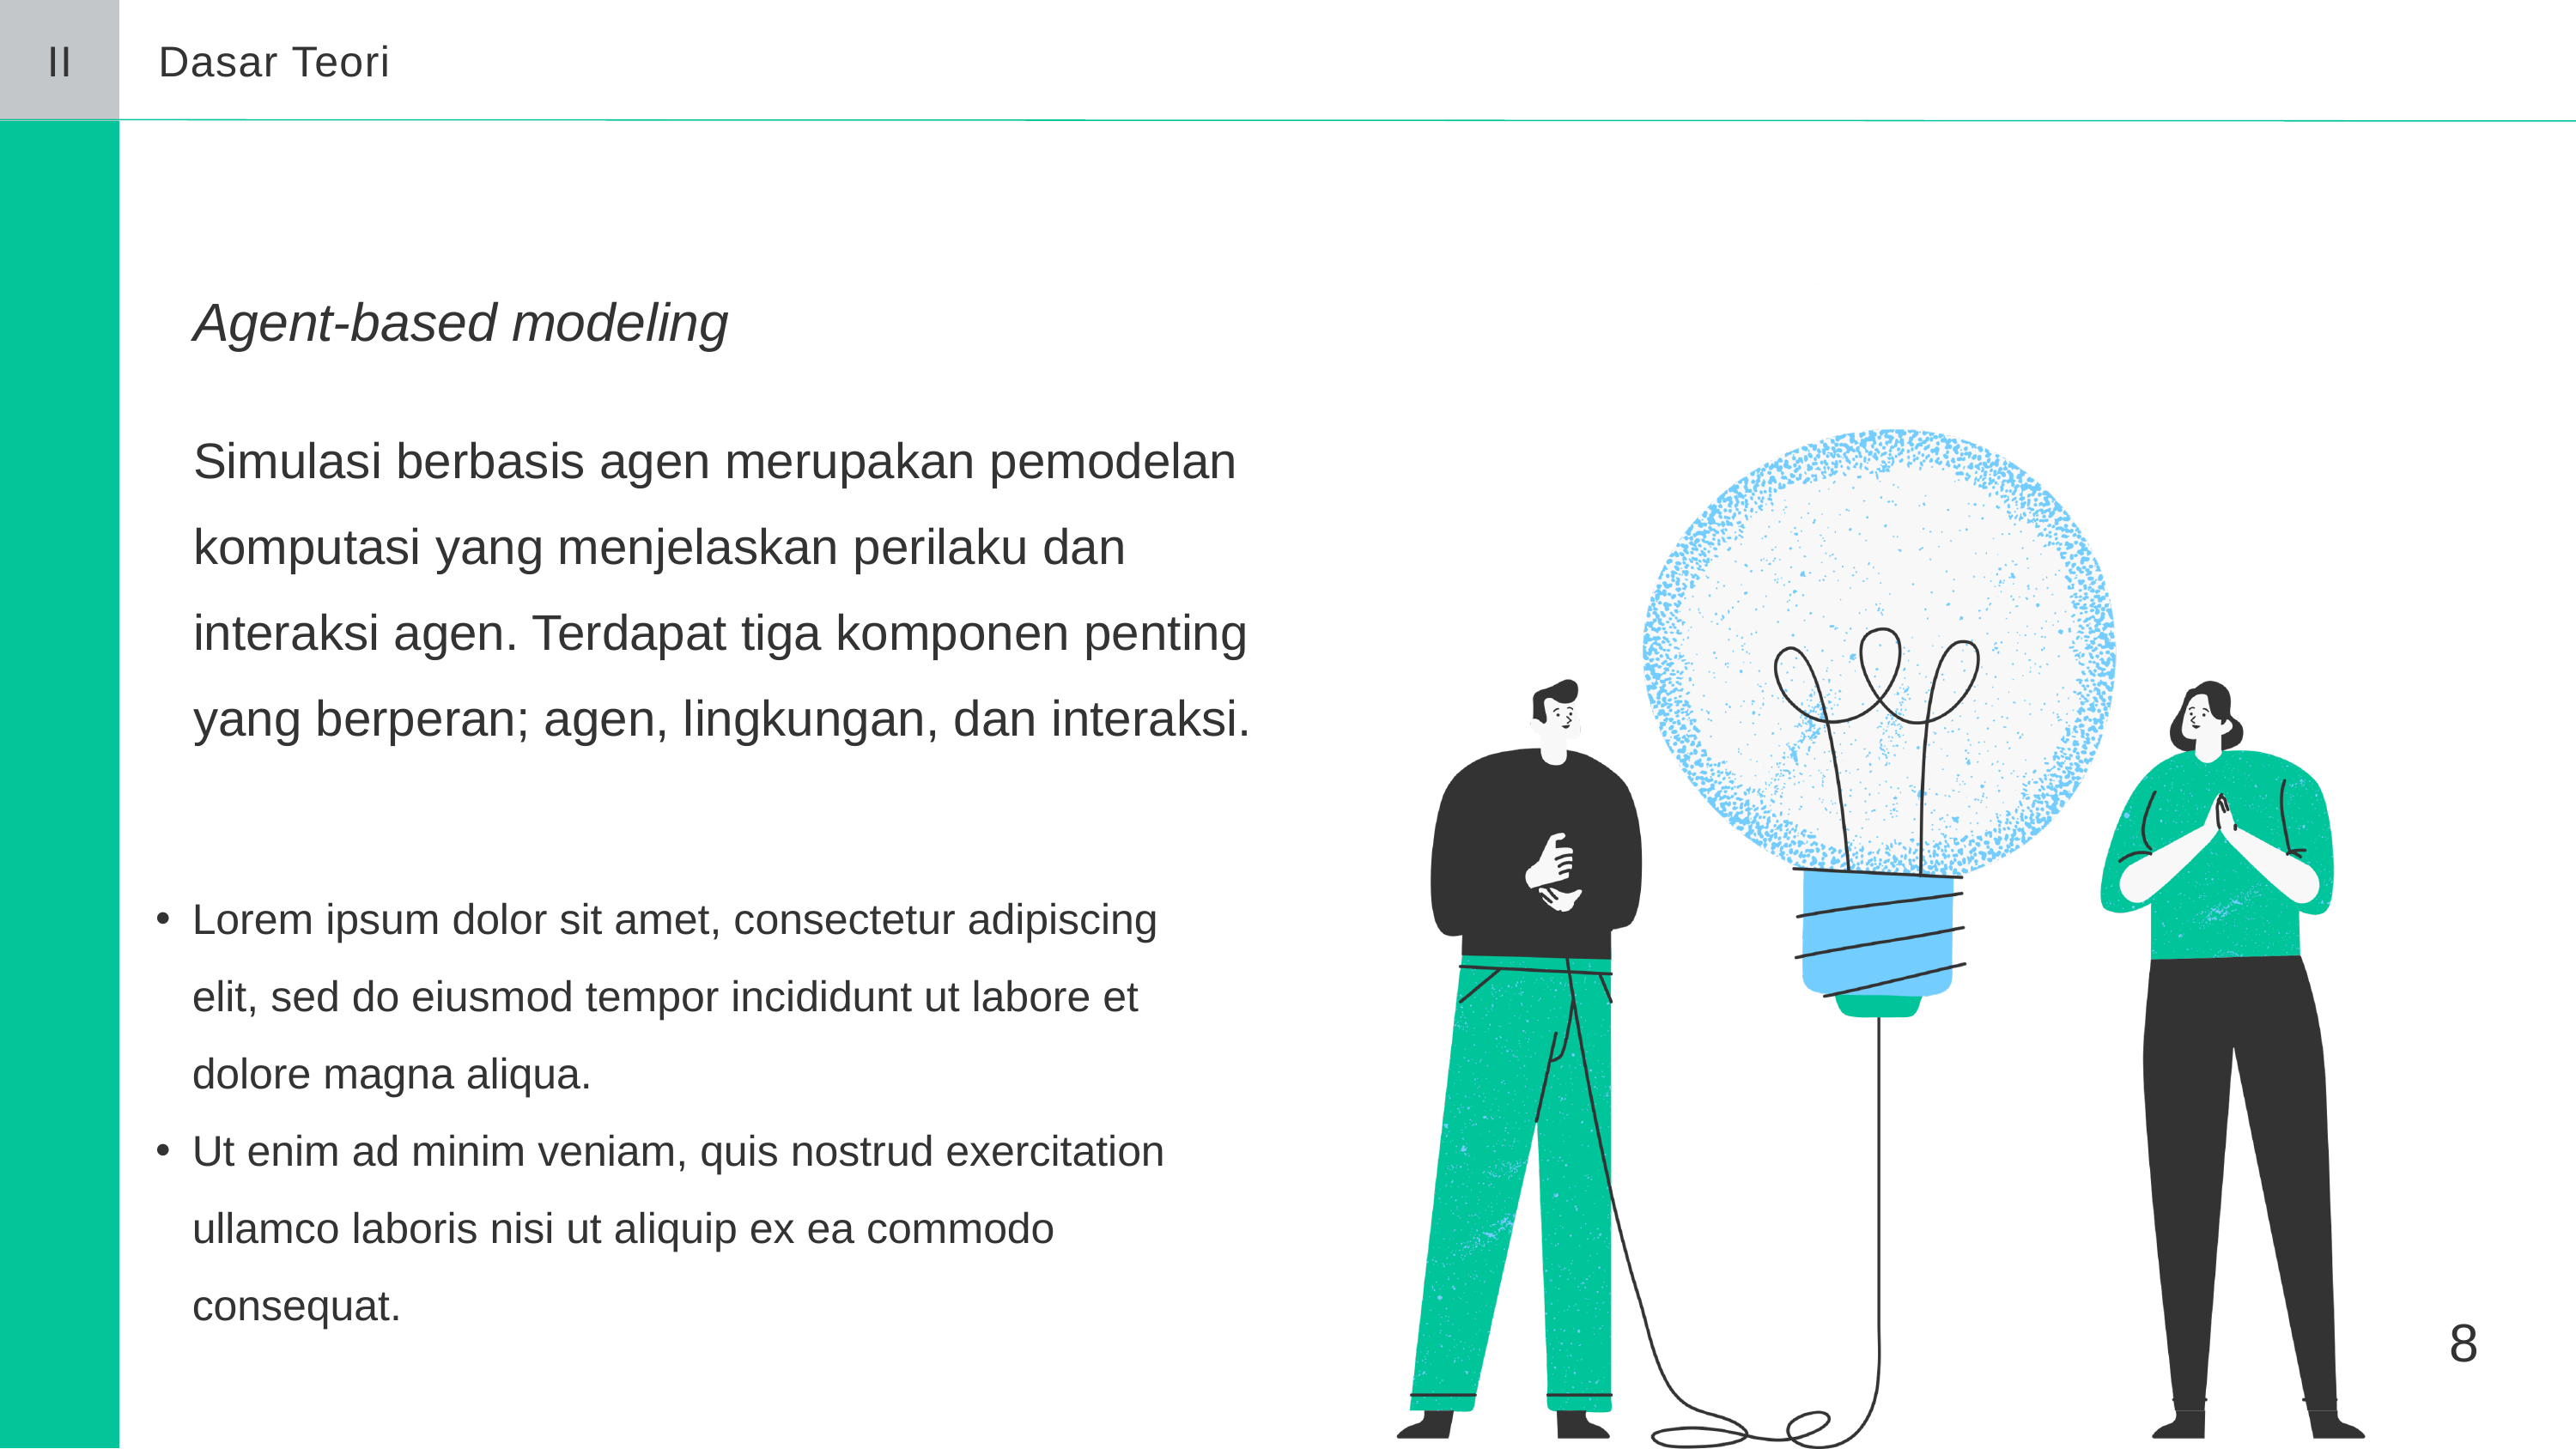

II
Dasar Teori

Agent-based modeling

Simulasi berbasis agen merupakan pemodelan komputasi yang menjelaskan perilaku dan interaksi agen. Terdapat tiga komponen penting yang berperan; agen, lingkungan, dan interaksi.
Lorem ipsum dolor sit amet, consectetur adipiscing elit, sed do eiusmod tempor incididunt ut labore et dolore magna aliqua.
Ut enim ad minim veniam, quis nostrud exercitation ullamco laboris nisi ut aliquip ex ea commodo consequat.
8